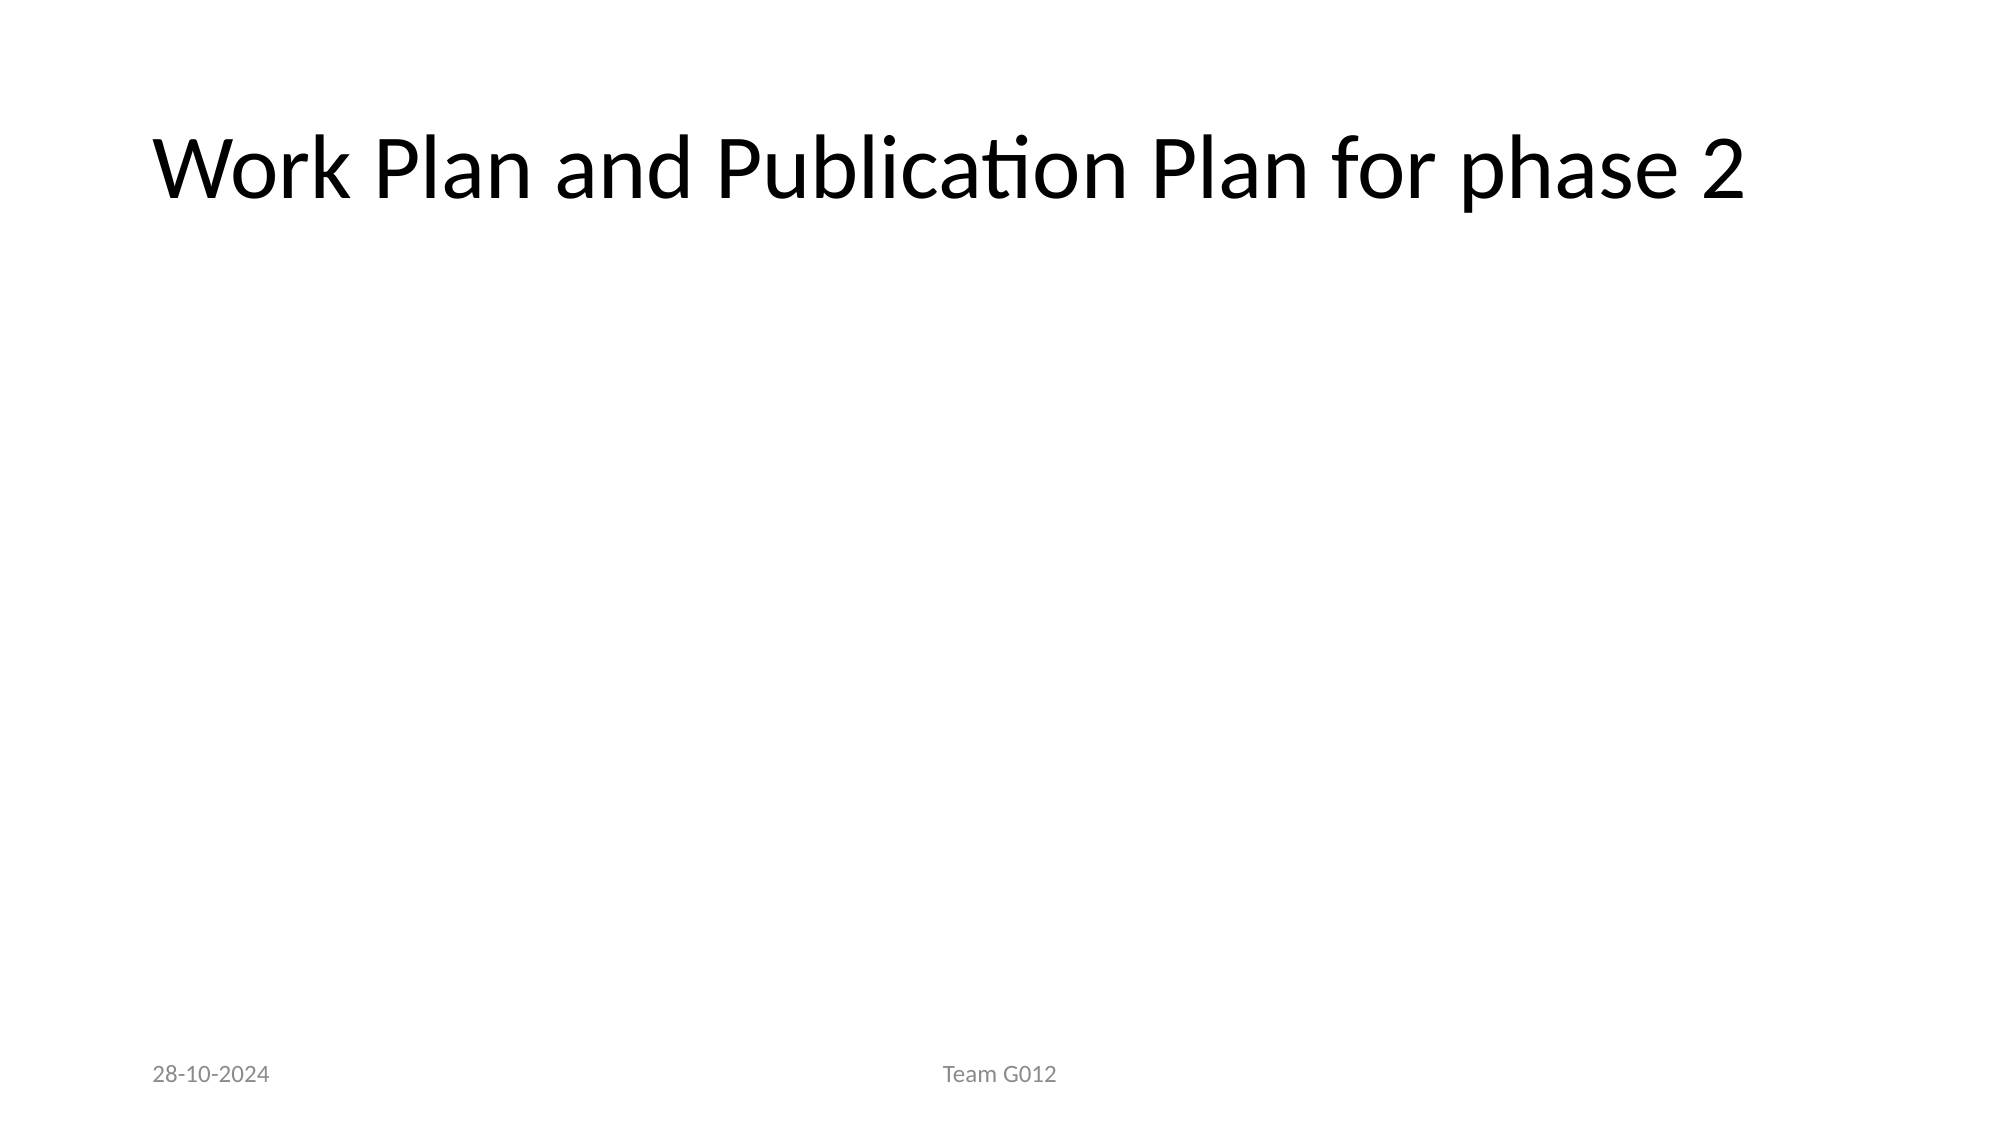

# Work Plan and Publication Plan for phase 2

28-10-2024
Team G012